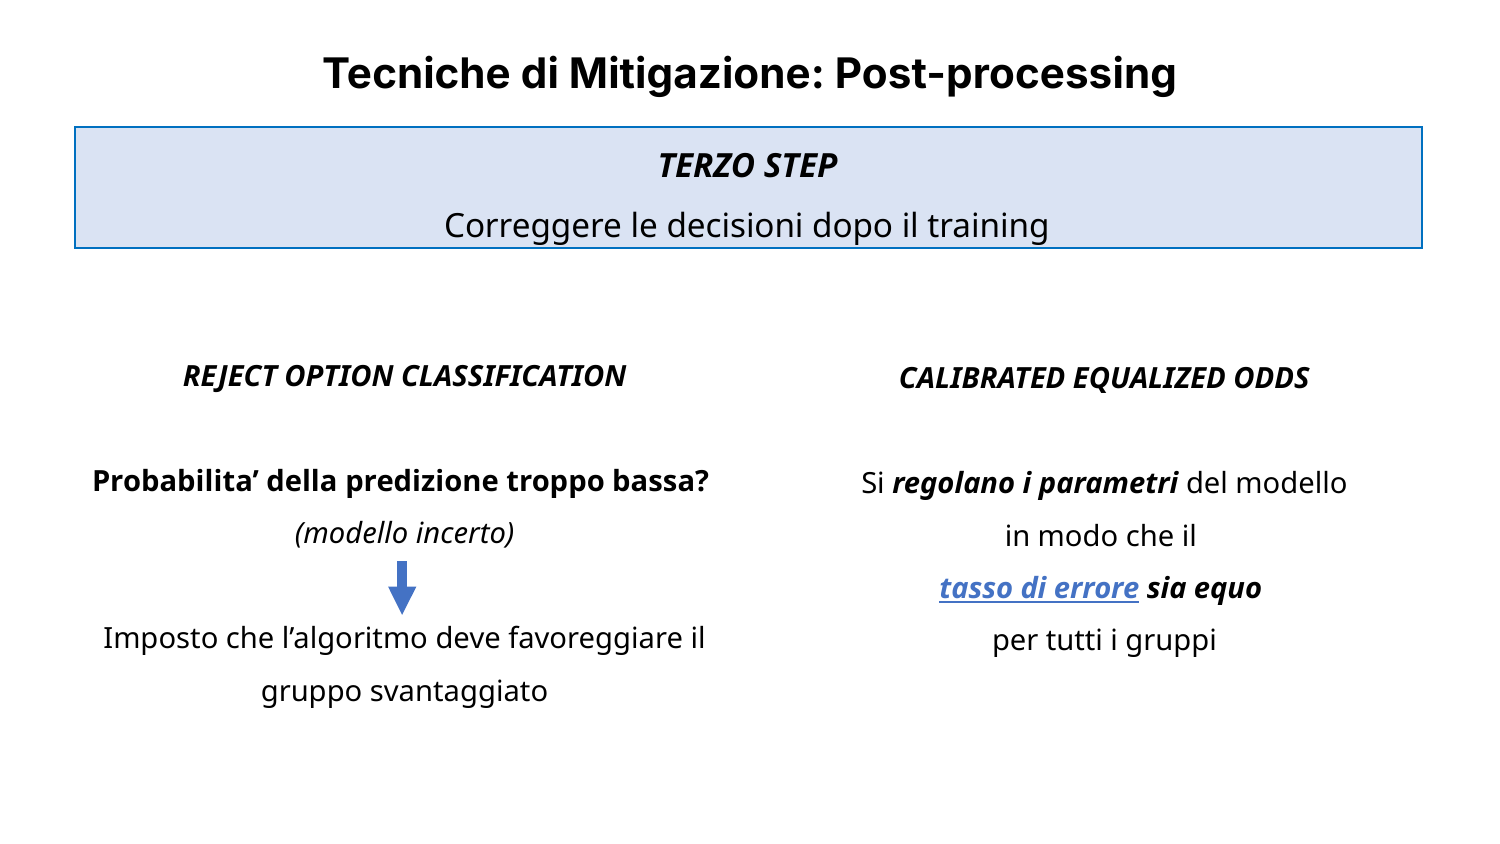

Tecniche di Mitigazione: Post-processing

TERZO STEP
Correggere le decisioni dopo il training
REJECT OPTION CLASSIFICATION

Probabilita’ della predizione troppo bassa?
(modello incerto)

Imposto che l’algoritmo deve favoreggiare il gruppo svantaggiato
CALIBRATED EQUALIZED ODDS

Si regolano i parametri del modello in modo che il
tasso di errore sia equo
per tutti i gruppi